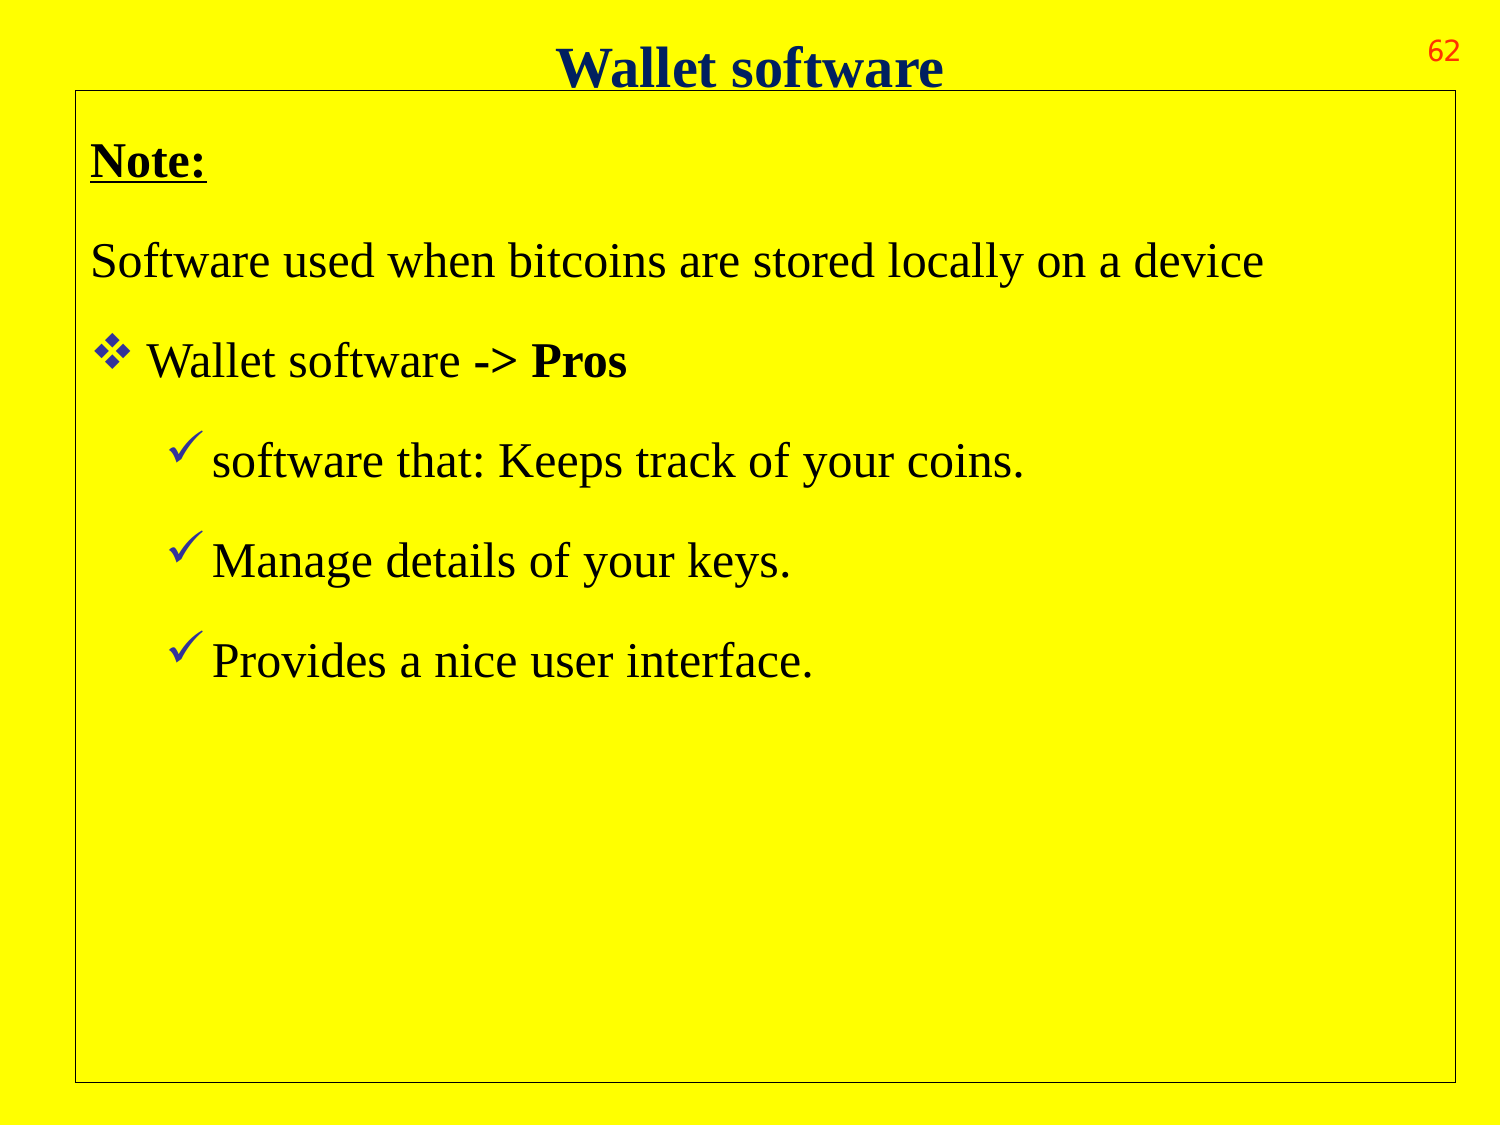

# Wallet software
62
Note:
Software used when bitcoins are stored locally on a device
Wallet software -> Pros
software that: Keeps track of your coins.
Manage details of your keys.
Provides a nice user interface.